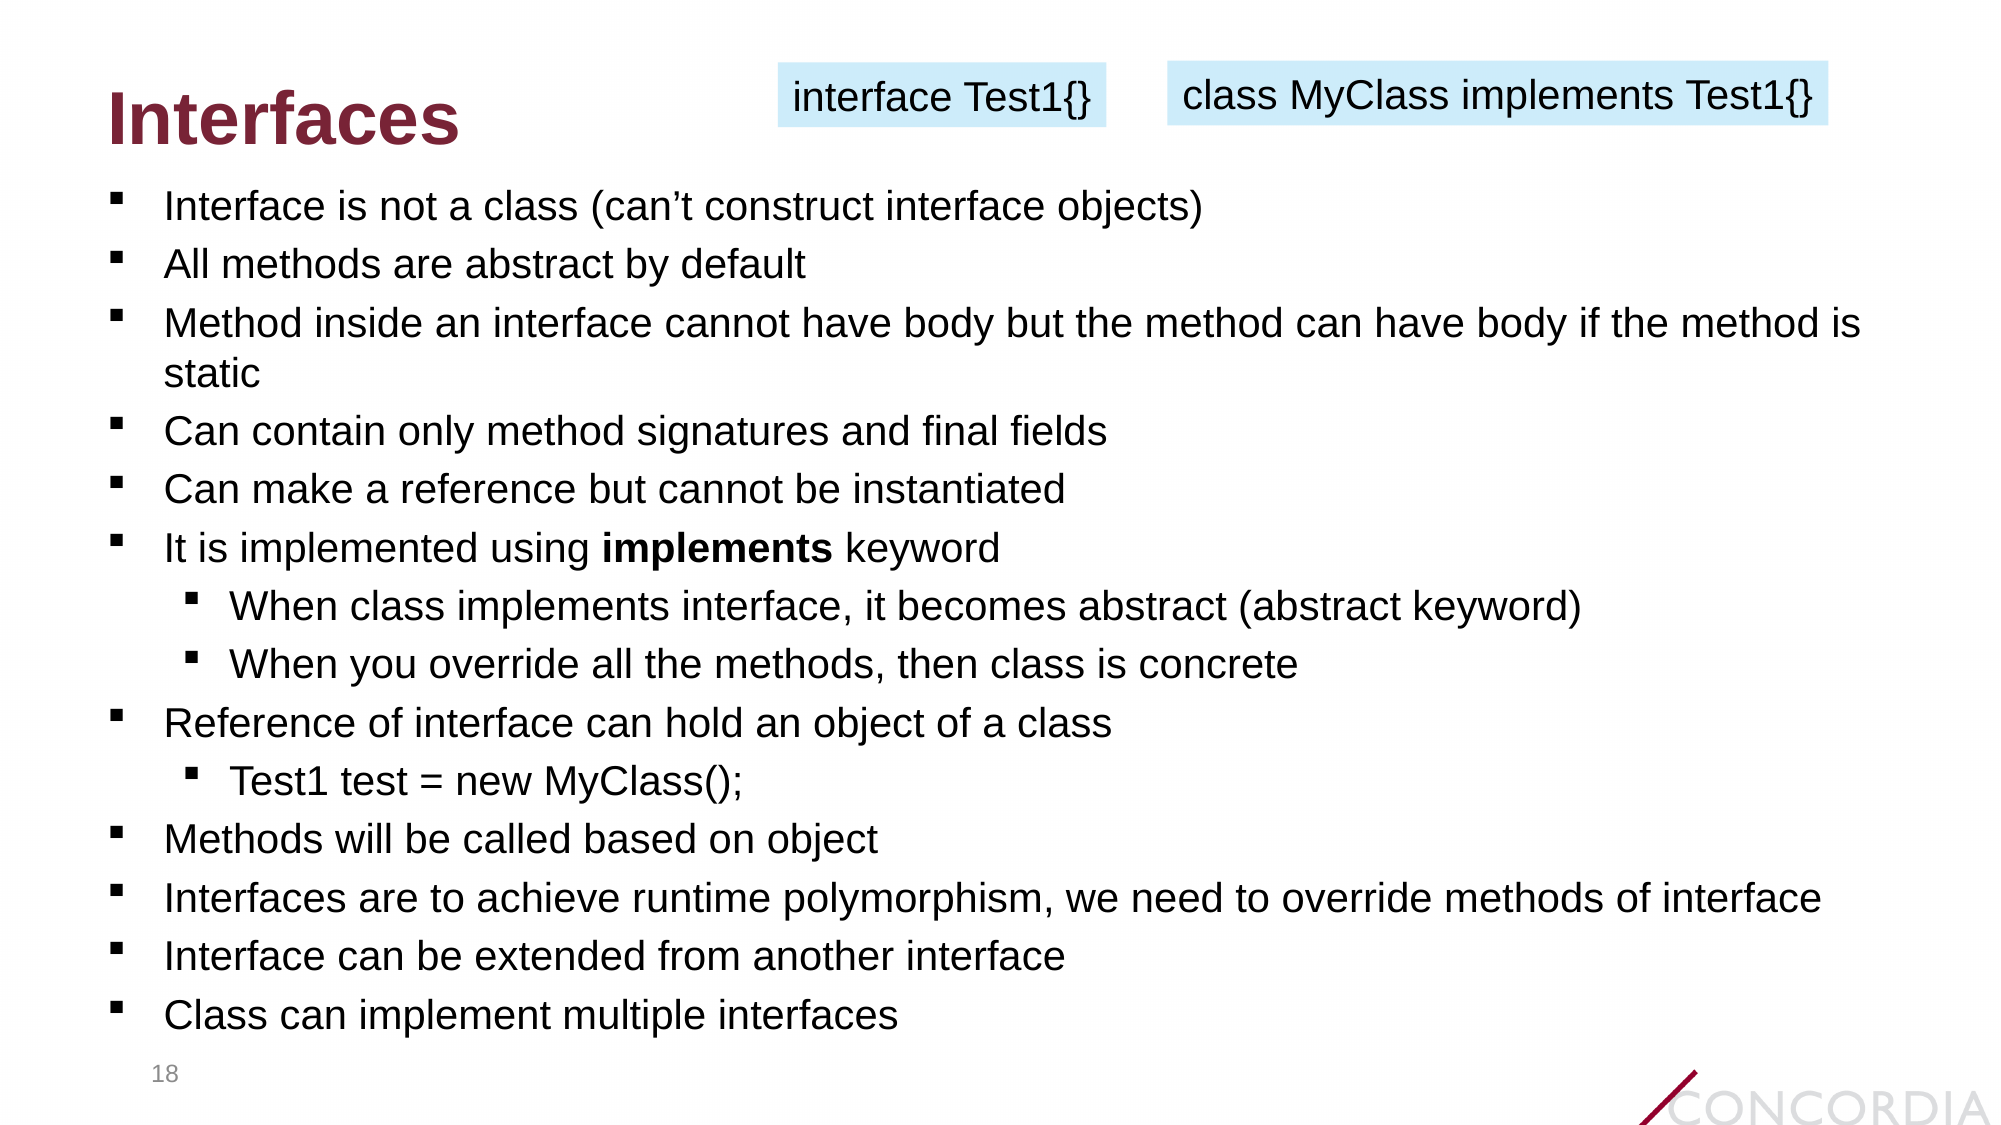

class MyClass implements Test1{}
# Interfaces
interface Test1{}
Interface is not a class (can’t construct interface objects)
All methods are abstract by default
Method inside an interface cannot have body but the method can have body if the method is static
Can contain only method signatures and final fields
Can make a reference but cannot be instantiated
It is implemented using implements keyword
When class implements interface, it becomes abstract (abstract keyword)
When you override all the methods, then class is concrete
Reference of interface can hold an object of a class
Test1 test = new MyClass();
Methods will be called based on object
Interfaces are to achieve runtime polymorphism, we need to override methods of interface
Interface can be extended from another interface
Class can implement multiple interfaces

18